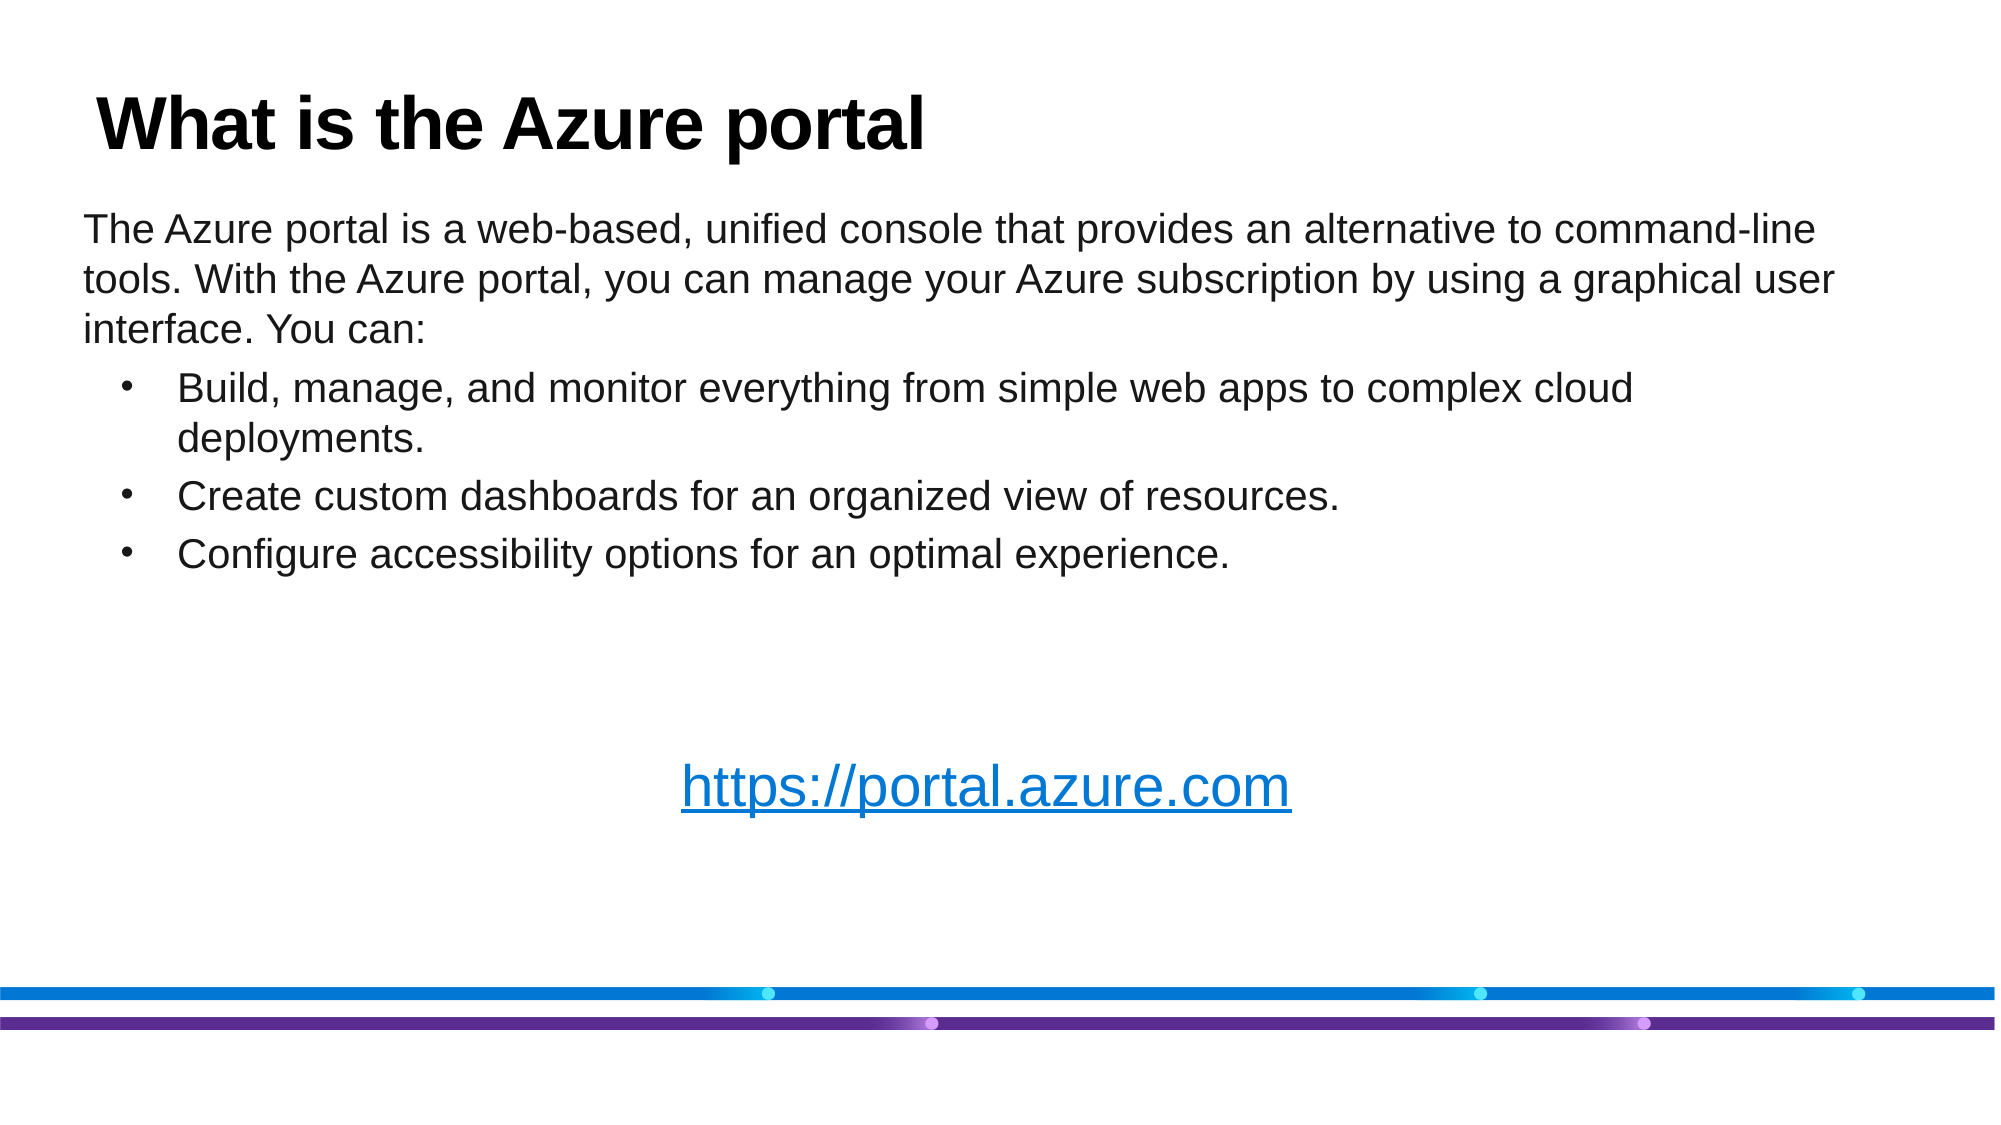

# What is the Azure portal
The Azure portal is a web-based, unified console that provides an alternative to command-line tools. With the Azure portal, you can manage your Azure subscription by using a graphical user interface. You can:
Build, manage, and monitor everything from simple web apps to complex cloud deployments.
Create custom dashboards for an organized view of resources.
Configure accessibility options for an optimal experience.

https://portal.azure.com